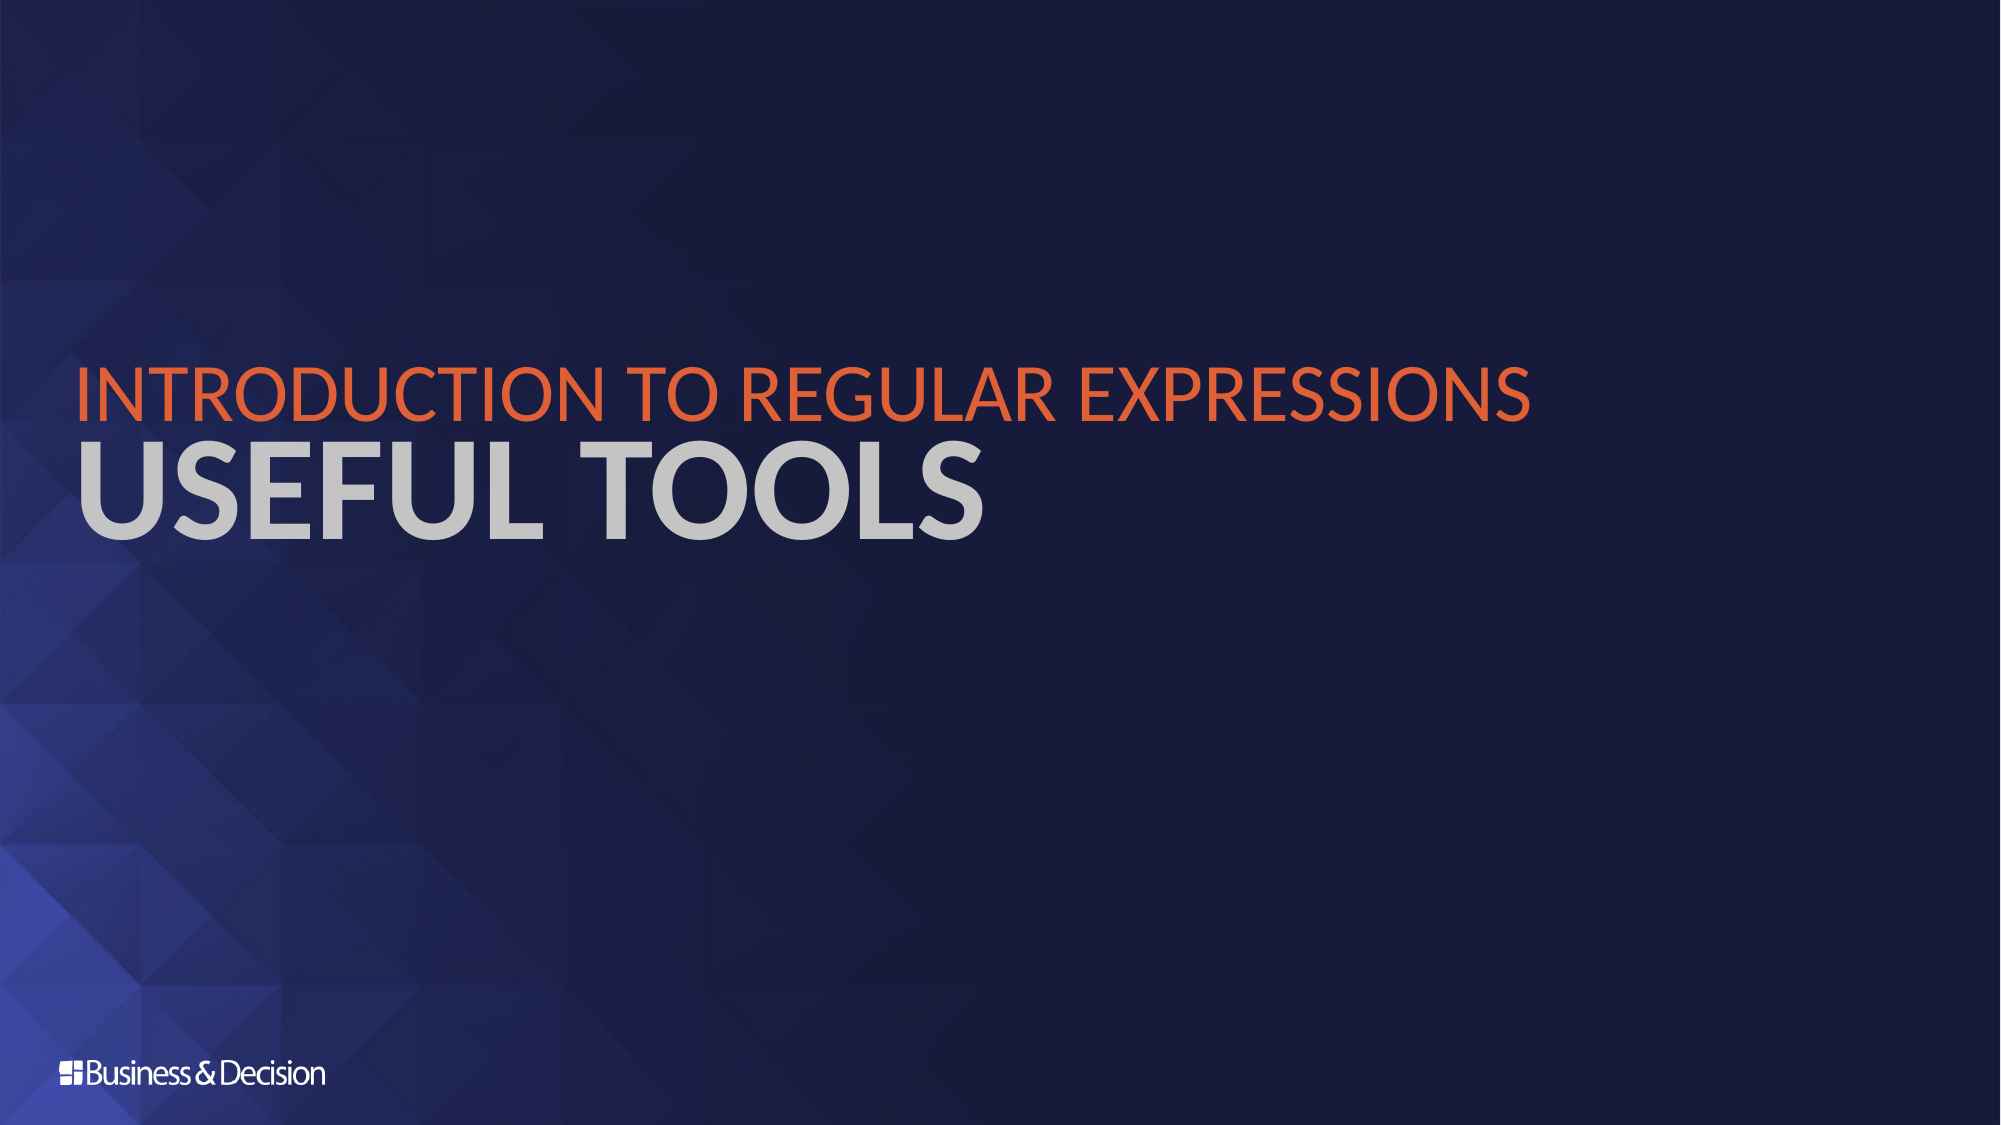

# Introduction to regular expressions
Useful tools